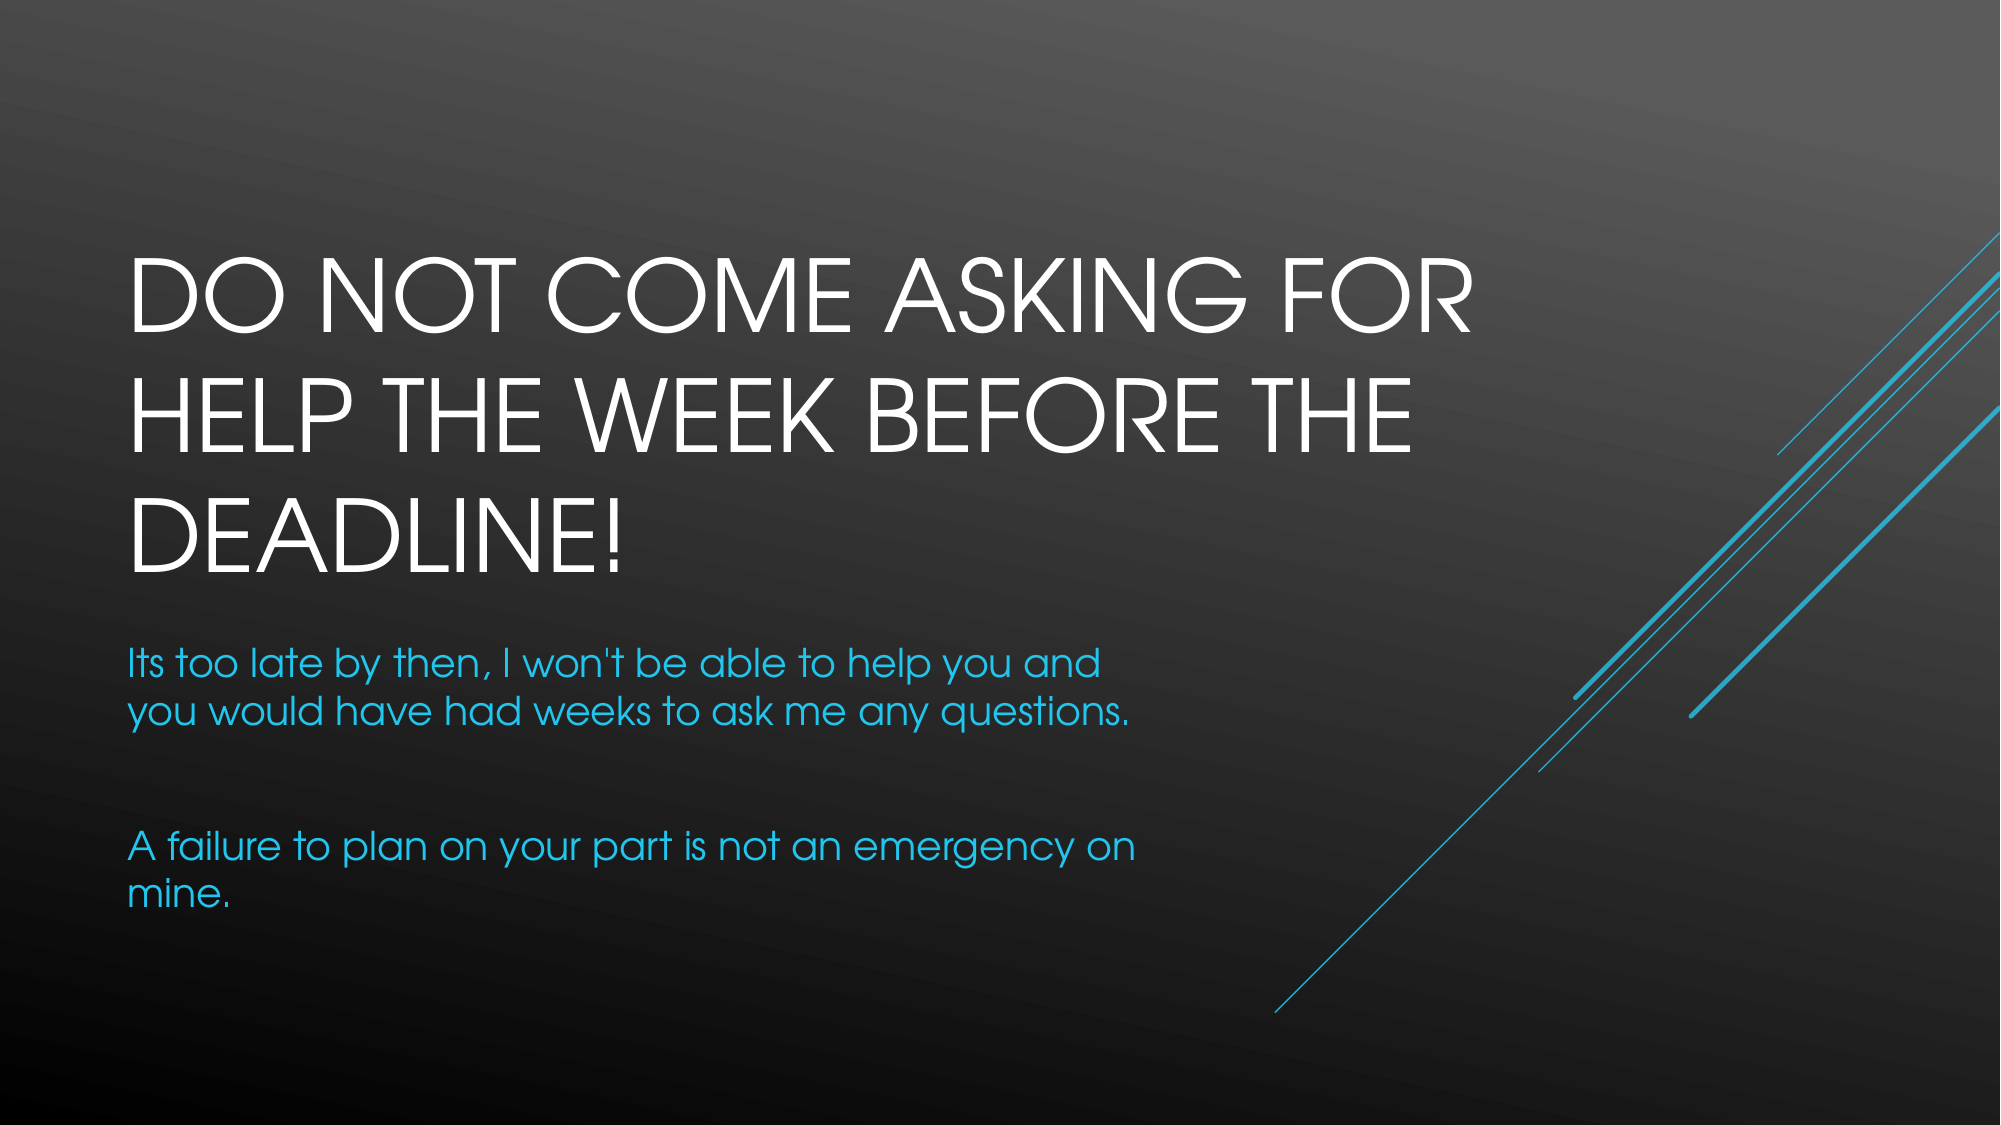

# Do not come asking for help the week before the deadline!
Its too late by then, I won't be able to help you and you would have had weeks to ask me any questions.

A failure to plan on your part is not an emergency on mine.